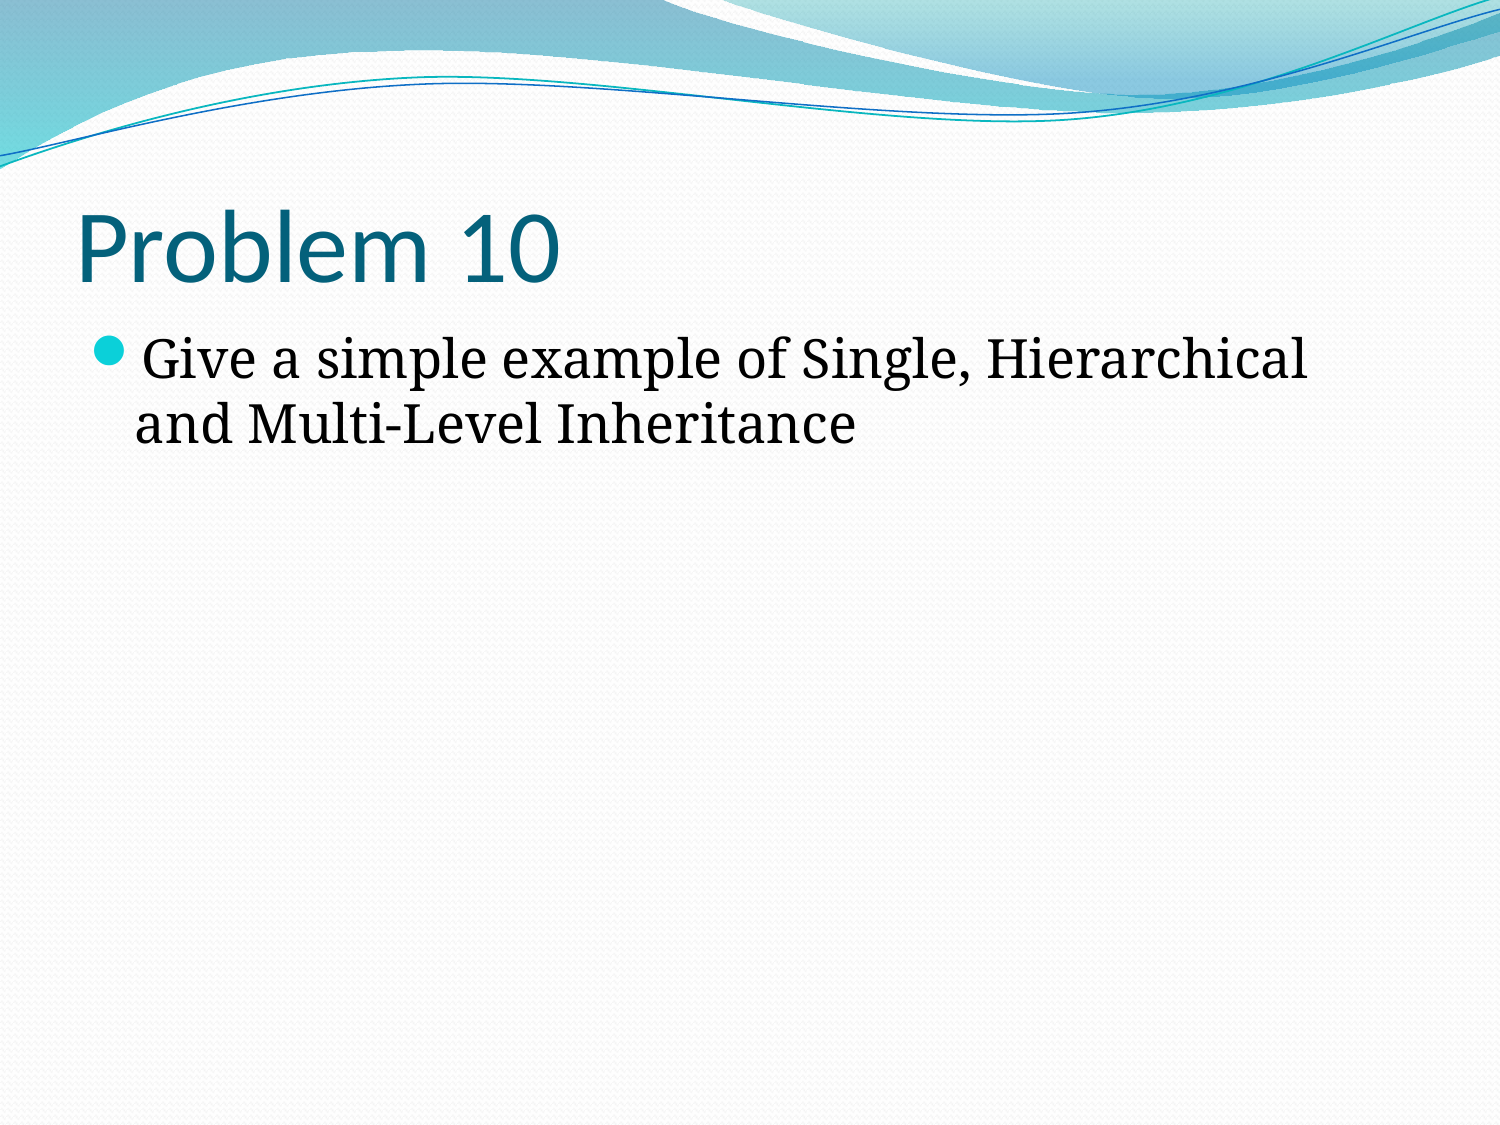

# Problem 10
Give a simple example of Single, Hierarchical and Multi-Level Inheritance